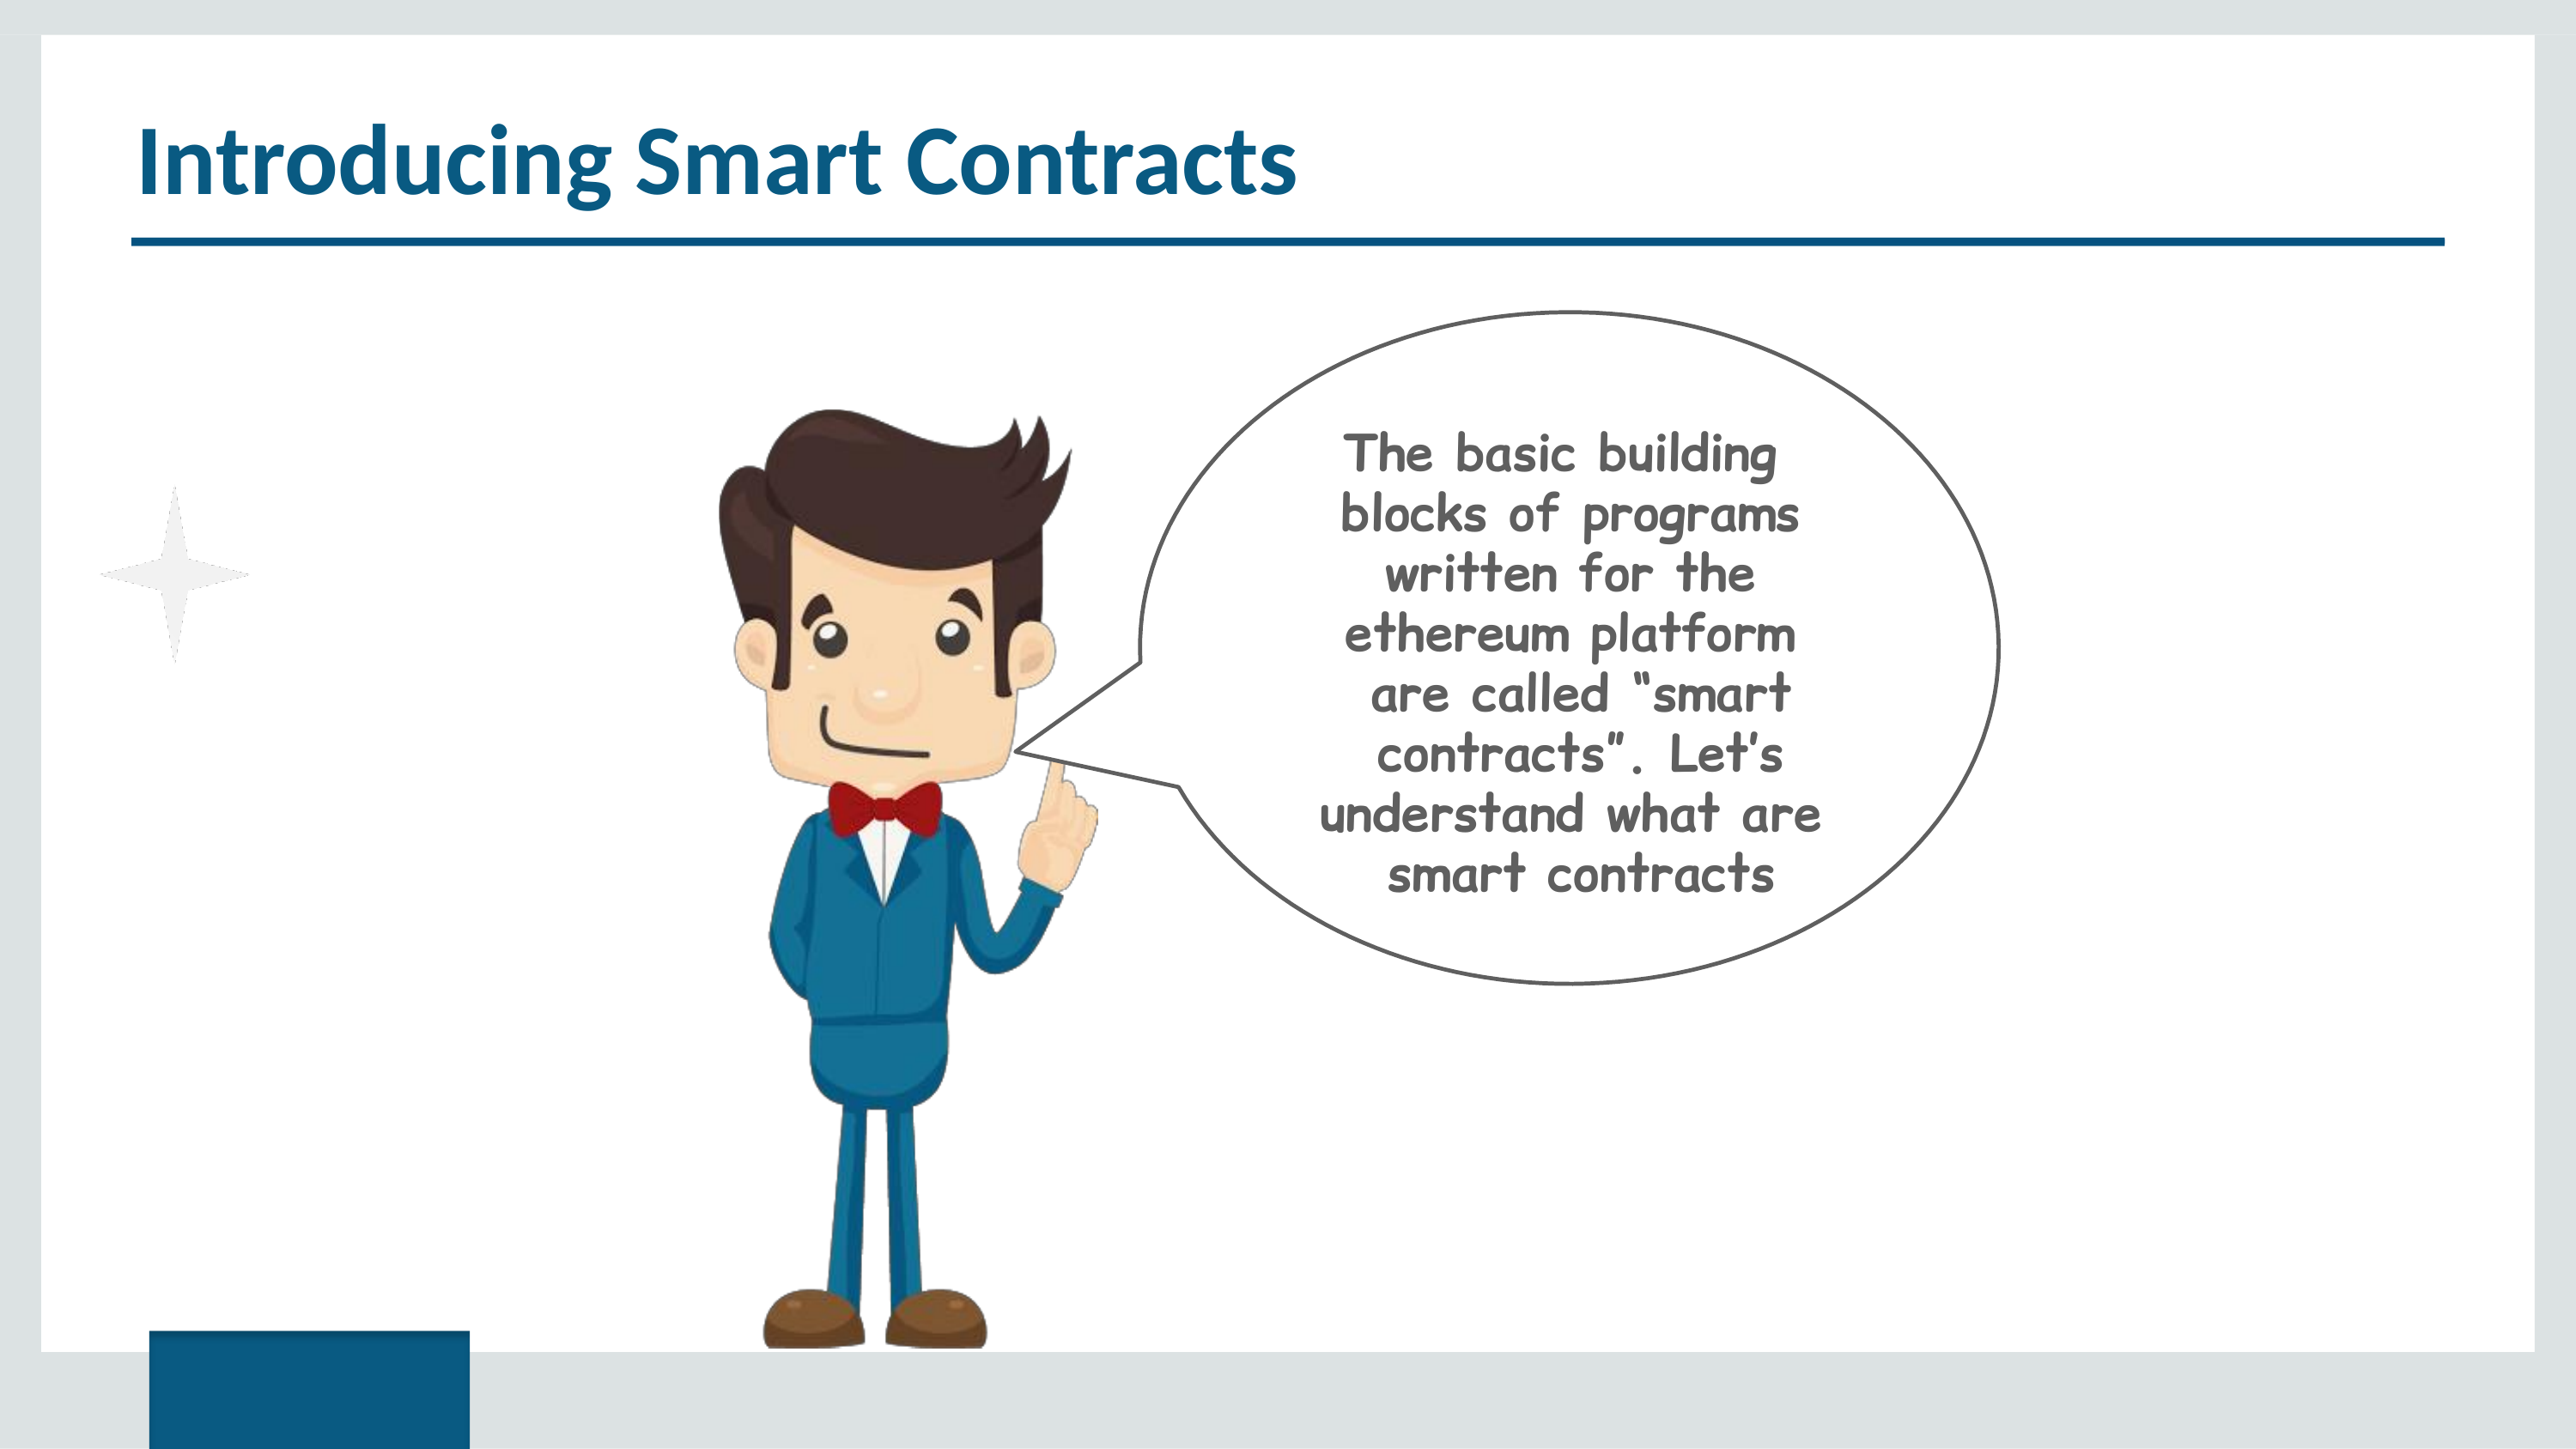

# Introducing Smart Contracts

The basic building  blocks of programs  written for the  ethereum platform  are called “smart  contracts”. Let’s
understand what are  smart contracts